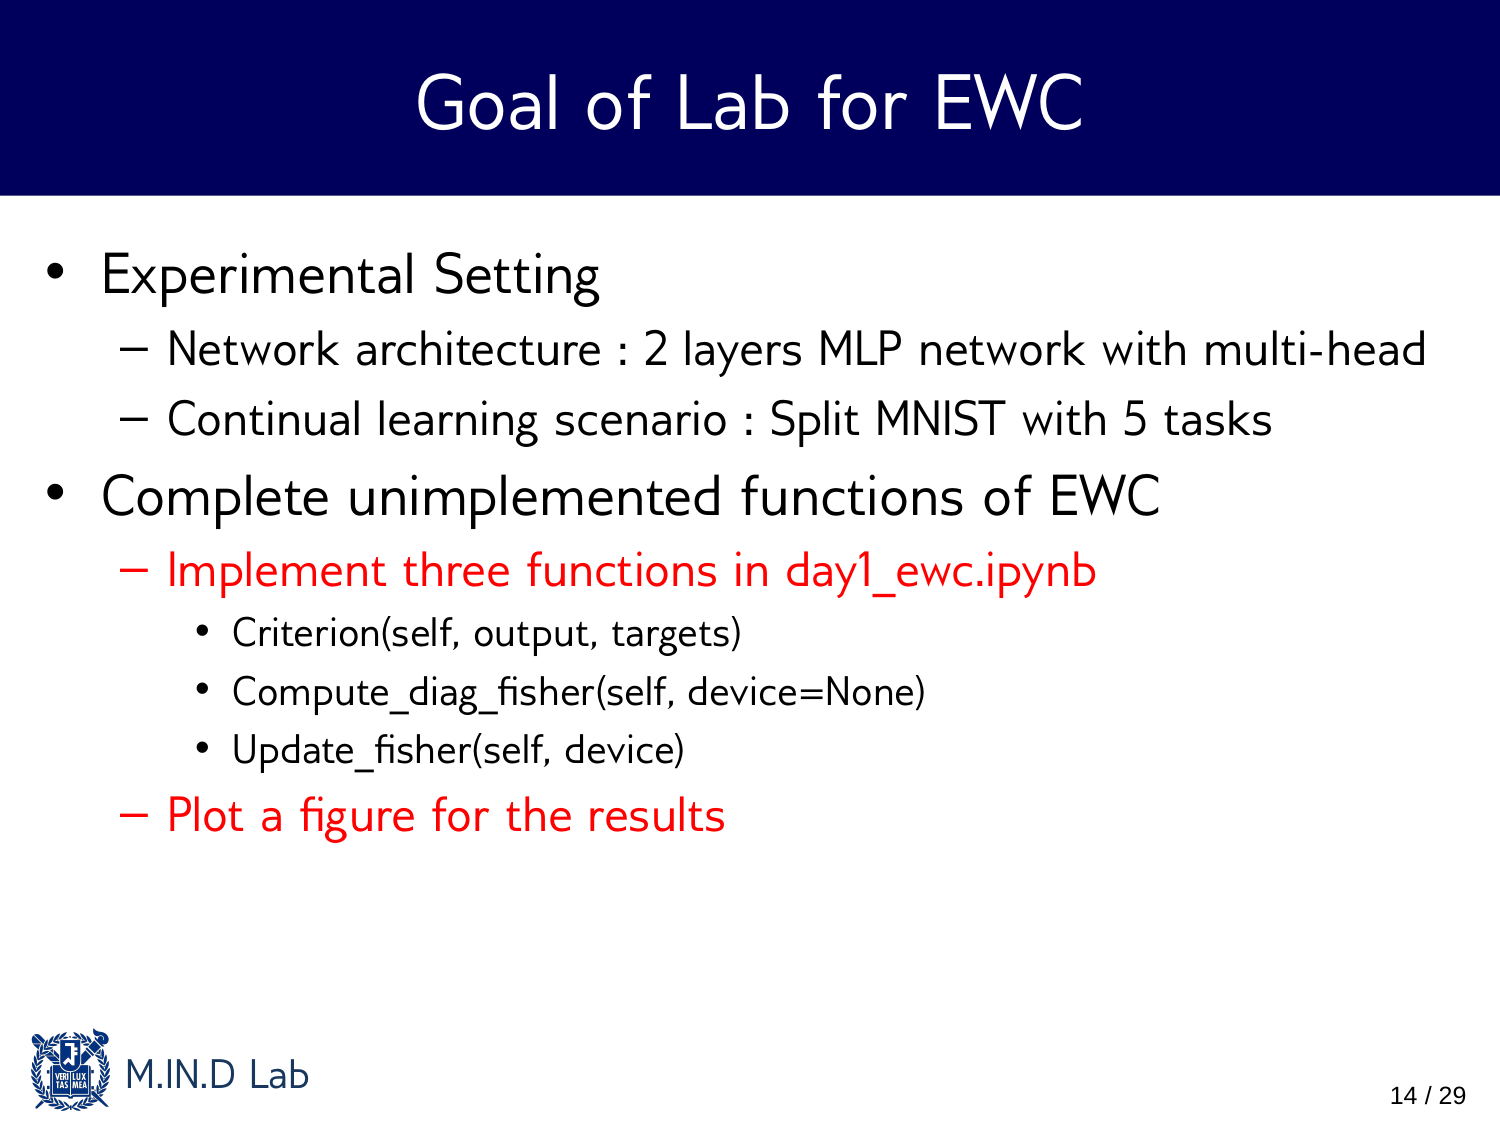

# Goal of Lab for EWC
Experimental Setting
Network architecture : 2 layers MLP network with multi-head
Continual learning scenario : Split MNIST with 5 tasks
Complete unimplemented functions of EWC
Implement three functions in day1_ewc.ipynb
Criterion(self, output, targets)
Compute_diag_fisher(self, device=None)
Update_fisher(self, device)
Plot a figure for the results

14 / 29